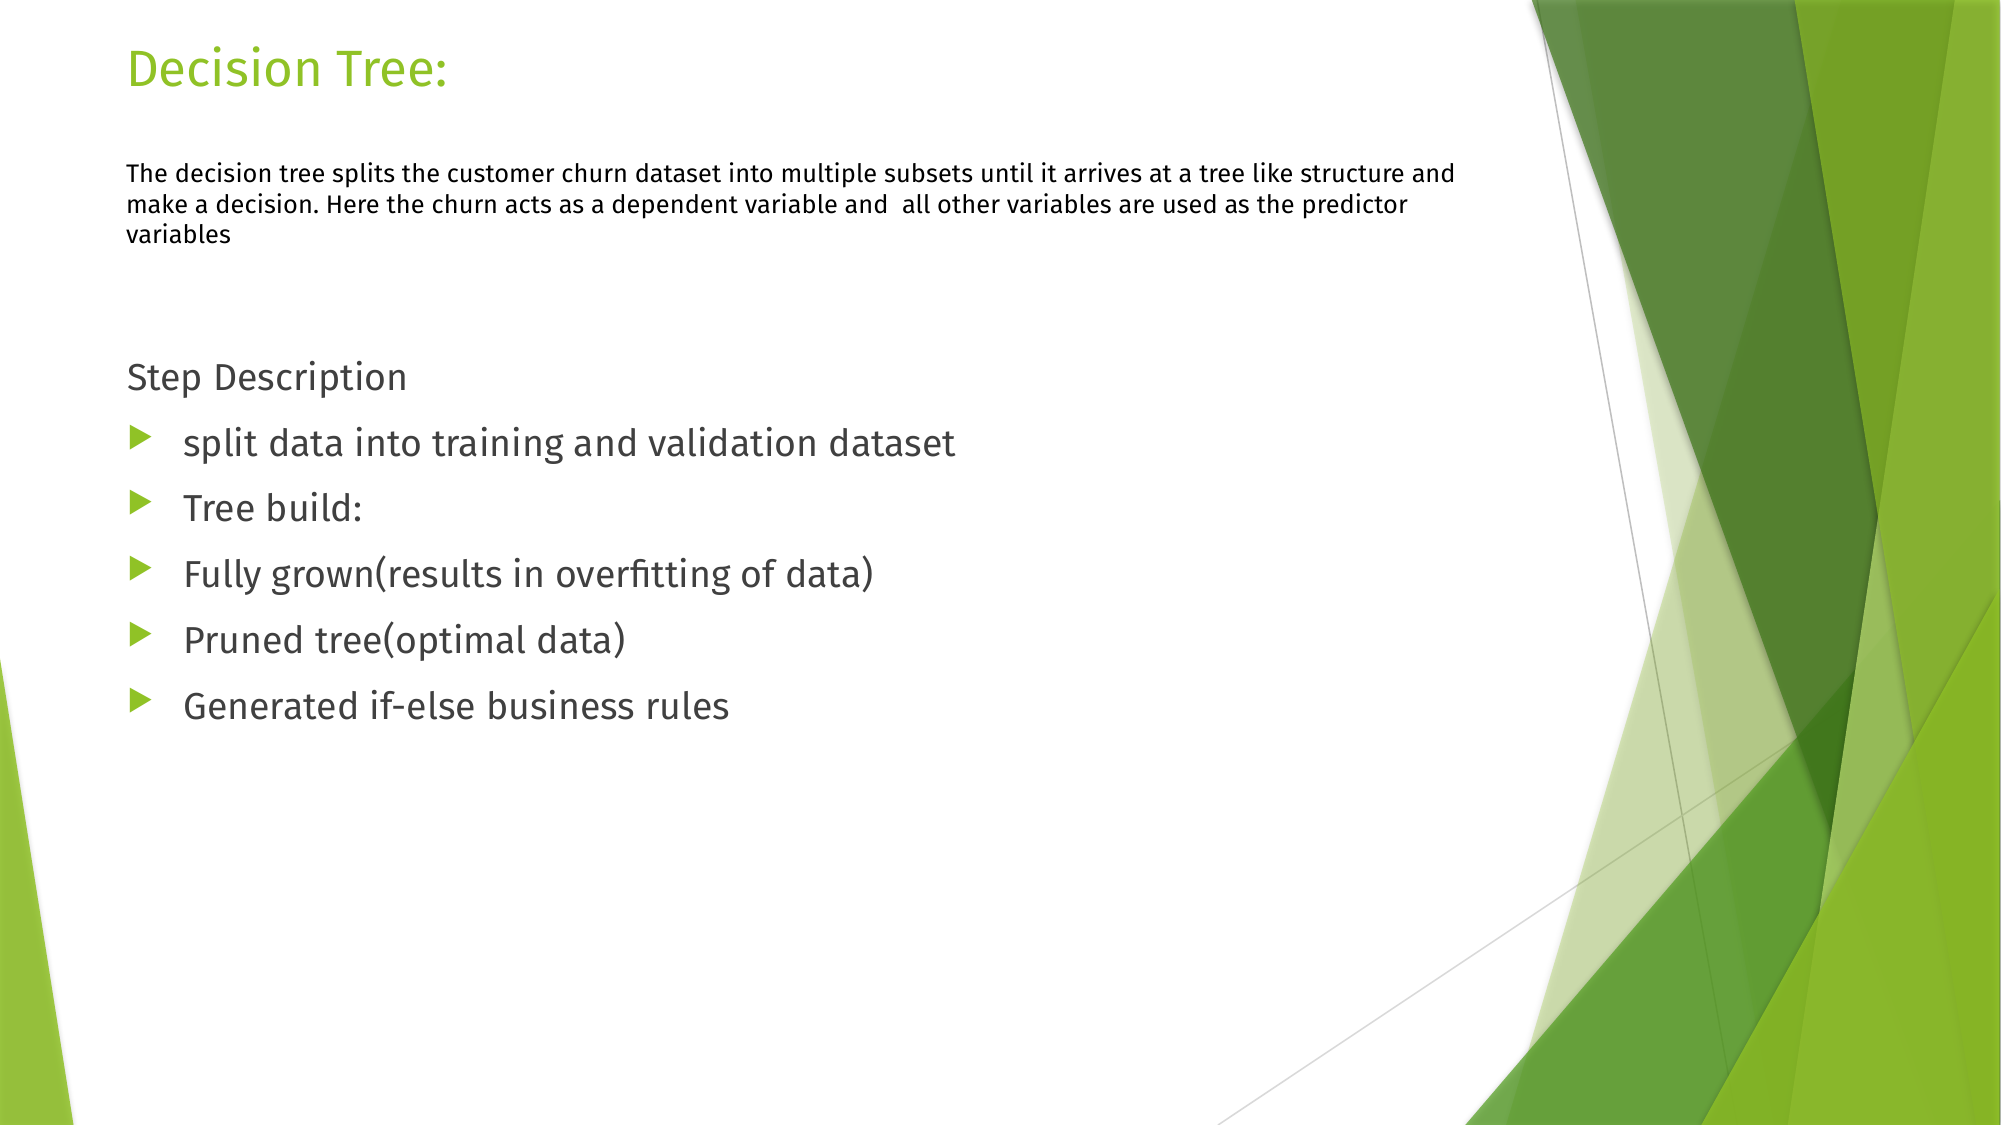

# Decision Tree: The decision tree splits the customer churn dataset into multiple subsets until it arrives at a tree like structure and make a decision. Here the churn acts as a dependent variable and  all other variables are used as the predictor variables
Step Description
split data into training and validation dataset
Tree build:
Fully grown(results in overfitting of data)
Pruned tree(optimal data)
Generated if-else business rules